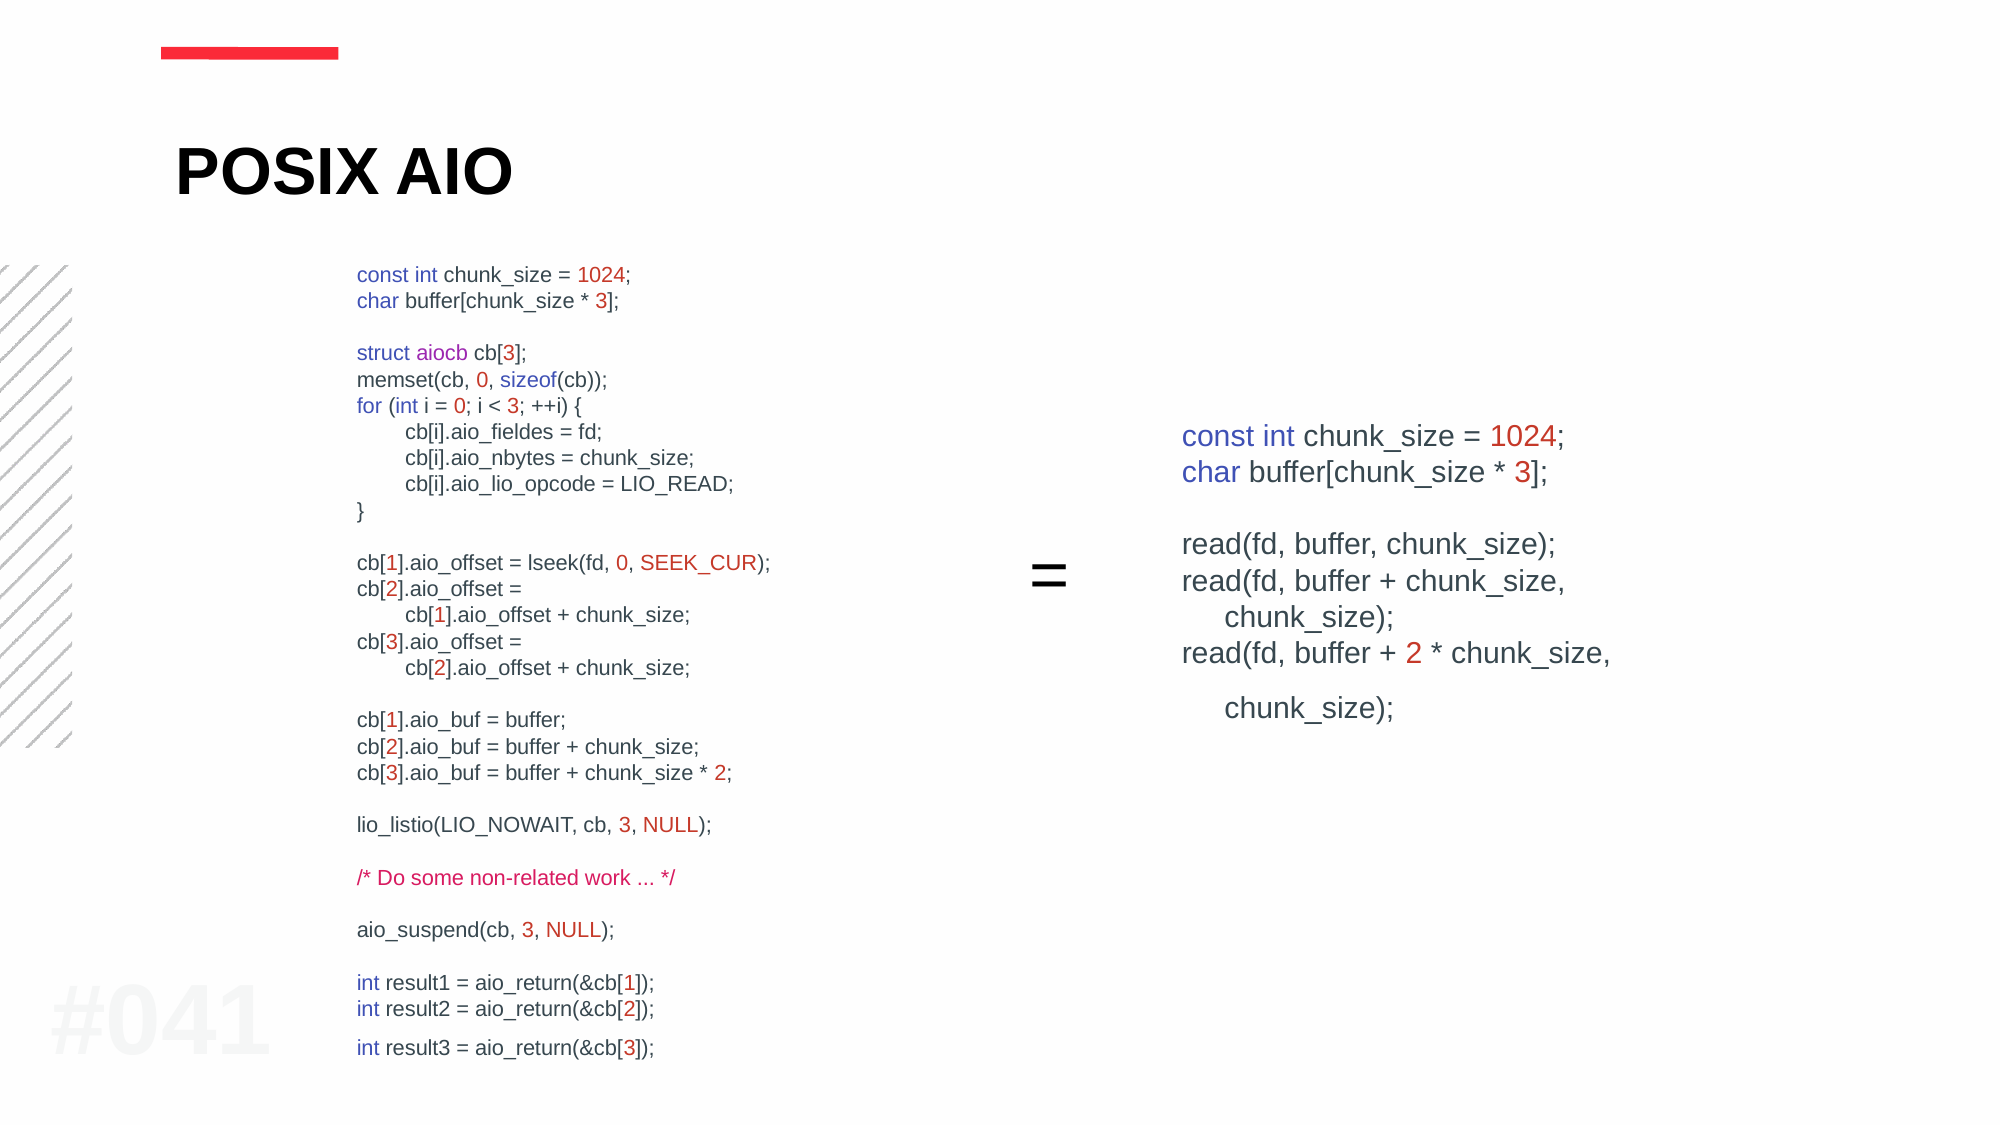

POSIX AIO
const int chunk_size = 1024;
char buffer[chunk_size * 3];

struct aiocb cb[3];
memset(cb, 0, sizeof(cb));
for (int i = 0; i < 3; ++i) {
        cb[i].aio_fieldes = fd;
        cb[i].aio_nbytes = chunk_size;
        cb[i].aio_lio_opcode = LIO_READ;
}

cb[1].aio_offset = lseek(fd, 0, SEEK_CUR);
cb[2].aio_offset =
        cb[1].aio_offset + chunk_size;
cb[3].aio_offset =
        cb[2].aio_offset + chunk_size;

cb[1].aio_buf = buffer;
cb[2].aio_buf = buffer + chunk_size;
cb[3].aio_buf = buffer + chunk_size * 2;

lio_listio(LIO_NOWAIT, cb, 3, NULL);

/* Do some non-related work ... */

aio_suspend(cb, 3, NULL);

int result1 = aio_return(&cb[1]);
int result2 = aio_return(&cb[2]);
int result3 = aio_return(&cb[3]);
const int chunk_size = 1024;
char buffer[chunk_size * 3];

read(fd, buffer, chunk_size);
read(fd, buffer + chunk_size,
     chunk_size);
read(fd, buffer + 2 * chunk_size,
     chunk_size);
=
#041